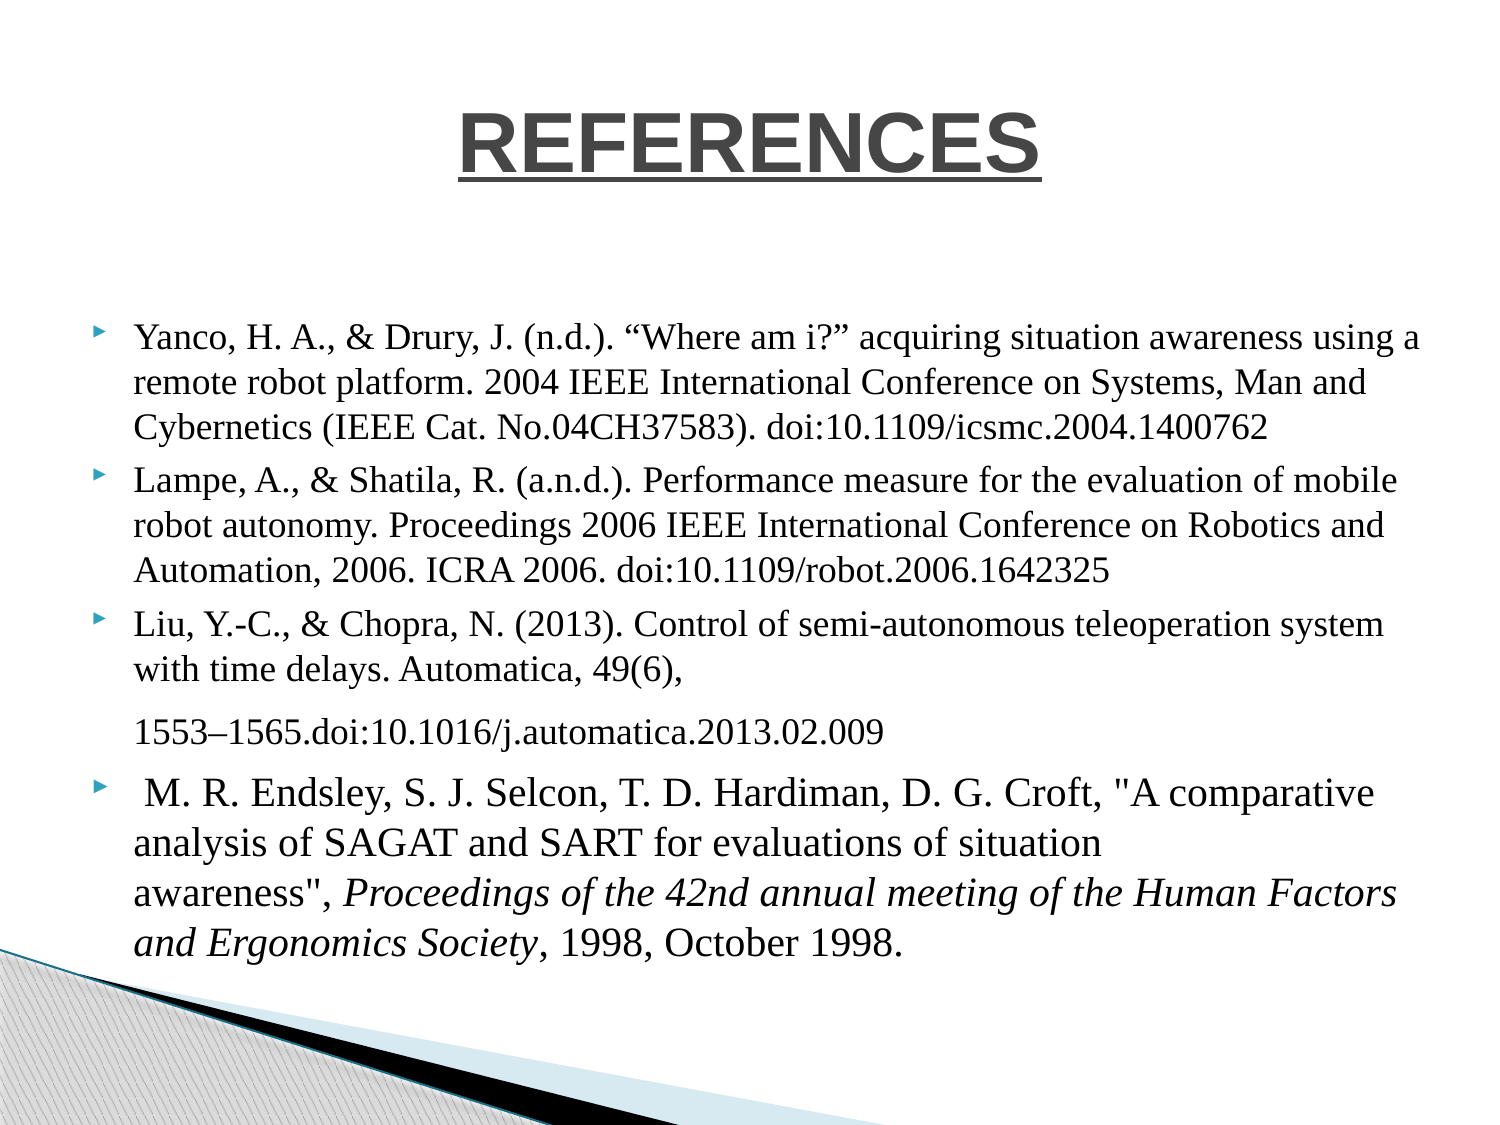

# REFERENCES
Yanco, H. A., & Drury, J. (n.d.). “Where am i?” acquiring situation awareness using a remote robot platform. 2004 IEEE International Conference on Systems, Man and Cybernetics (IEEE Cat. No.04CH37583). doi:10.1109/icsmc.2004.1400762
Lampe, A., & Shatila, R. (a.n.d.). Performance measure for the evaluation of mobile robot autonomy. Proceedings 2006 IEEE International Conference on Robotics and Automation, 2006. ICRA 2006. doi:10.1109/robot.2006.1642325
Liu, Y.-C., & Chopra, N. (2013). Control of semi-autonomous teleoperation system with time delays. Automatica, 49(6), 1553–1565.doi:10.1016/j.automatica.2013.02.009
 M. R. Endsley, S. J. Selcon, T. D. Hardiman, D. G. Croft, "A comparative analysis of SAGAT and SART for evaluations of situation awareness", Proceedings of the 42nd annual meeting of the Human Factors and Ergonomics Society, 1998, October 1998.